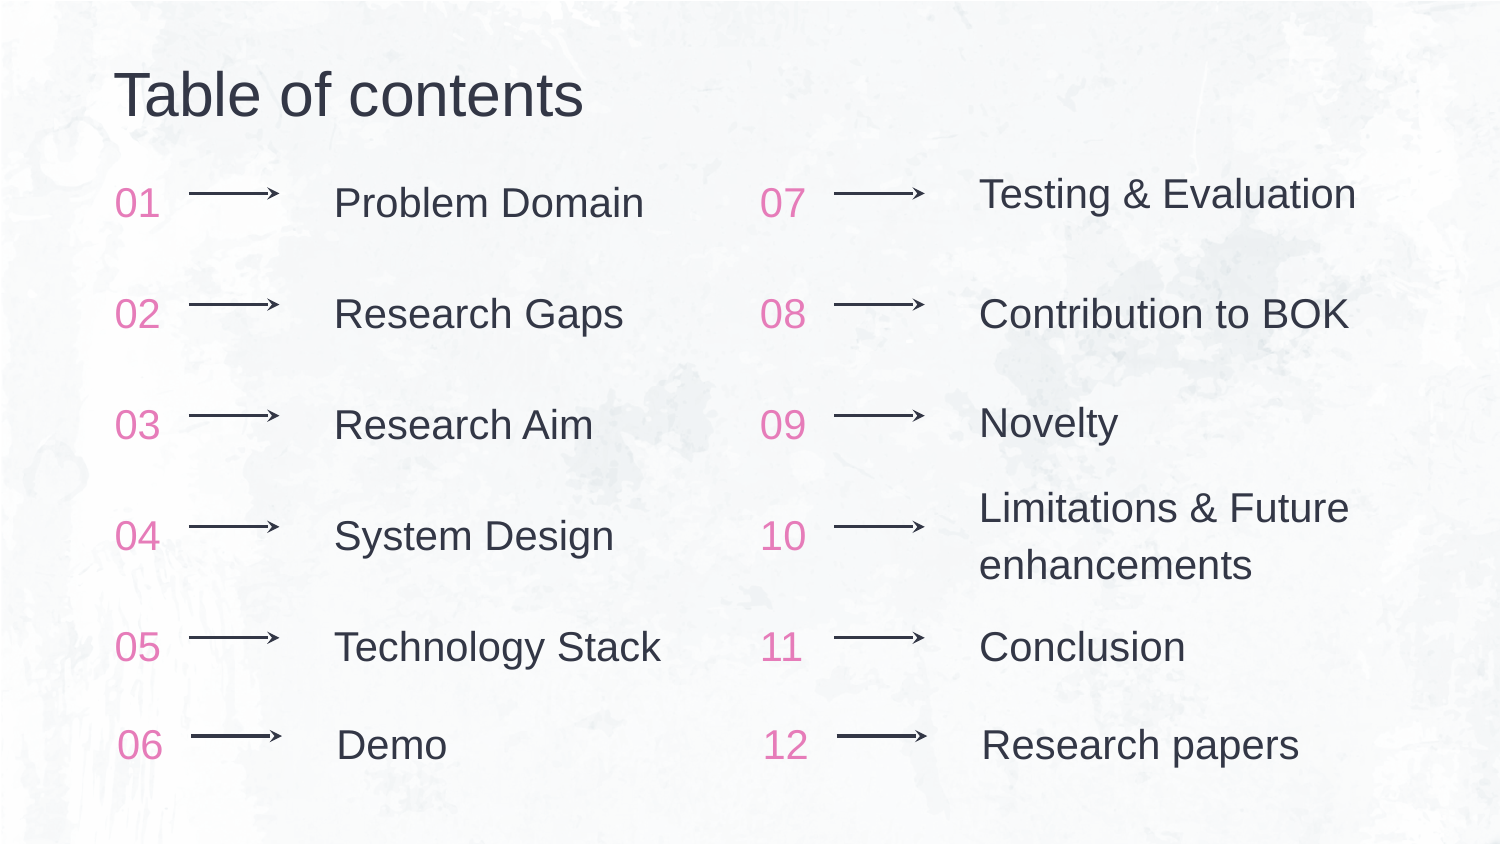

Table of contents
# 01
Problem Domain
07
Testing & Evaluation

02
Research Gaps
08
Contribution to BOK
Novelty
03
Research Aim
09
04
System Design
10
Limitations & Future enhancements
05
Technology Stack
11
Conclusion
06
Demo
12
Research papers